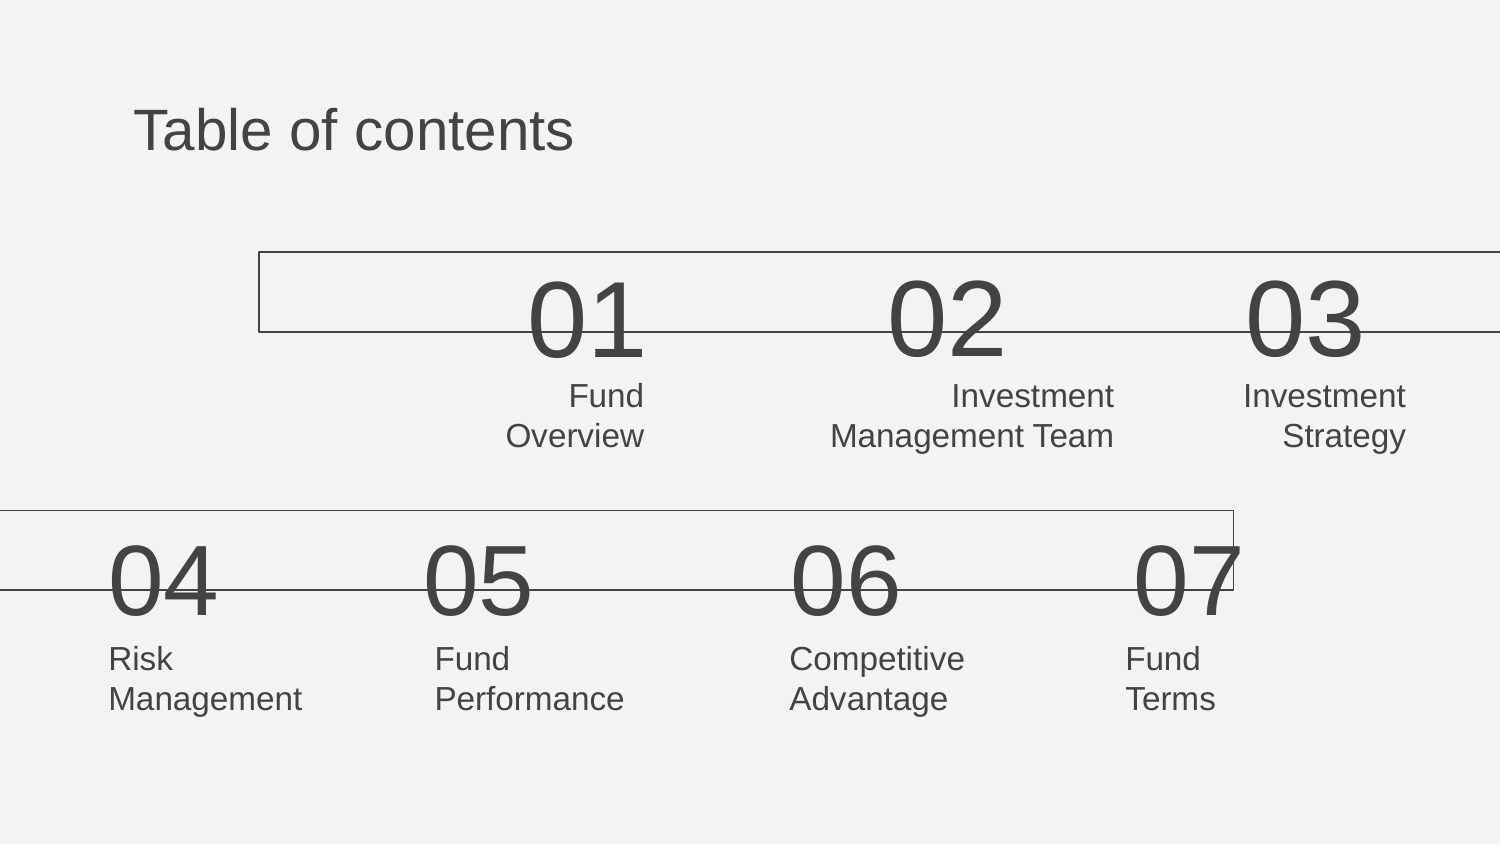

Table of contents
02
03
01
# Fund Overview

Investment Management Team
Investment Strategy
04
05
06
07
Risk Management
Fund Performance
Competitive Advantage
Fund Terms